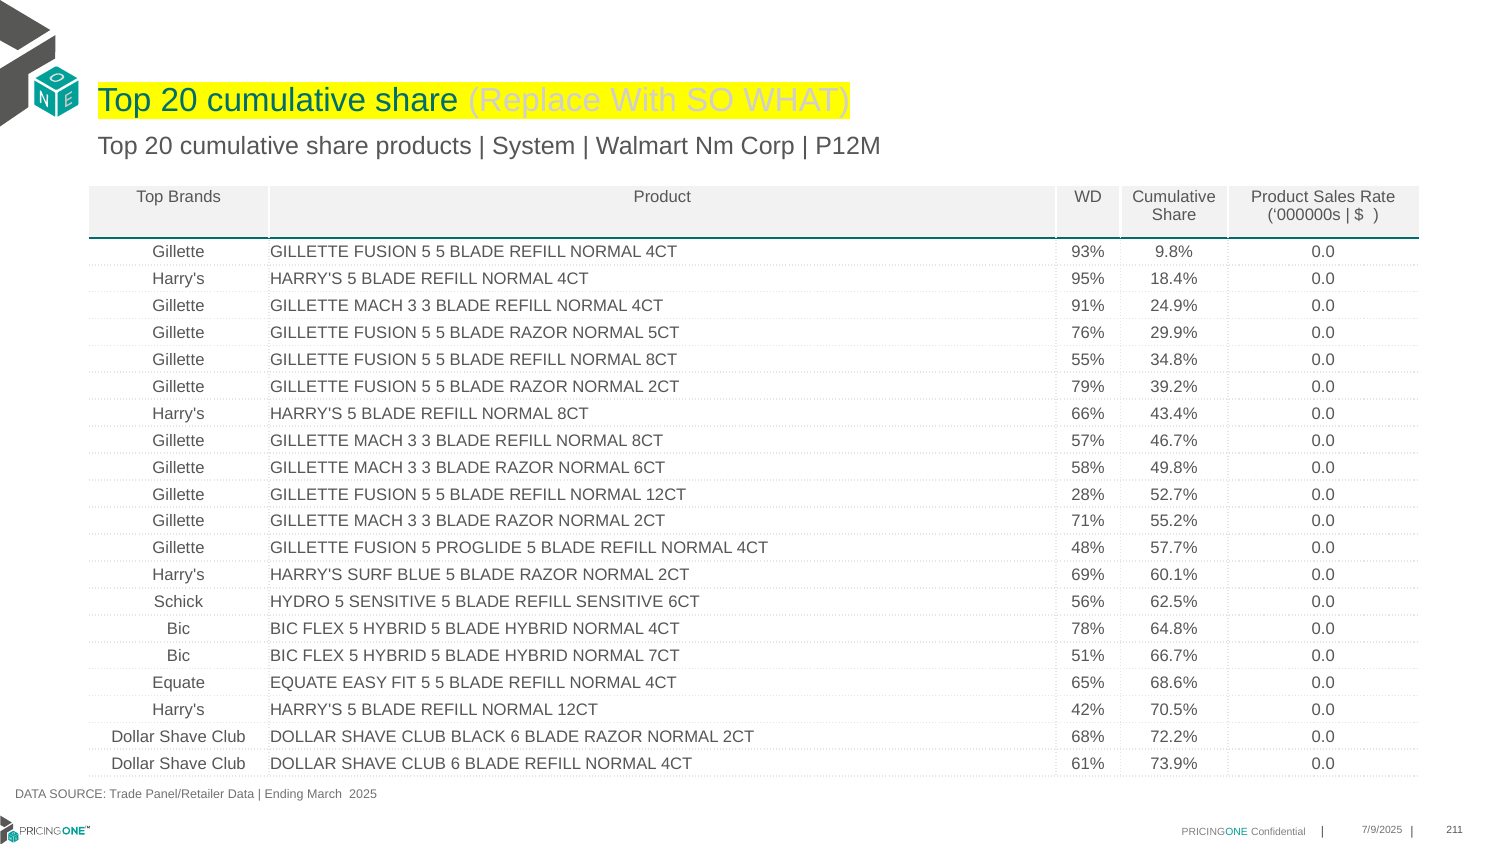

# Top 20 cumulative share (Replace With SO WHAT)
Top 20 cumulative share products | System | Walmart Nm Corp | P12M
| Top Brands | Product | WD | Cumulative Share | Product Sales Rate (‘000000s | $ ) |
| --- | --- | --- | --- | --- |
| Gillette | GILLETTE FUSION 5 5 BLADE REFILL NORMAL 4CT | 93% | 9.8% | 0.0 |
| Harry's | HARRY'S 5 BLADE REFILL NORMAL 4CT | 95% | 18.4% | 0.0 |
| Gillette | GILLETTE MACH 3 3 BLADE REFILL NORMAL 4CT | 91% | 24.9% | 0.0 |
| Gillette | GILLETTE FUSION 5 5 BLADE RAZOR NORMAL 5CT | 76% | 29.9% | 0.0 |
| Gillette | GILLETTE FUSION 5 5 BLADE REFILL NORMAL 8CT | 55% | 34.8% | 0.0 |
| Gillette | GILLETTE FUSION 5 5 BLADE RAZOR NORMAL 2CT | 79% | 39.2% | 0.0 |
| Harry's | HARRY'S 5 BLADE REFILL NORMAL 8CT | 66% | 43.4% | 0.0 |
| Gillette | GILLETTE MACH 3 3 BLADE REFILL NORMAL 8CT | 57% | 46.7% | 0.0 |
| Gillette | GILLETTE MACH 3 3 BLADE RAZOR NORMAL 6CT | 58% | 49.8% | 0.0 |
| Gillette | GILLETTE FUSION 5 5 BLADE REFILL NORMAL 12CT | 28% | 52.7% | 0.0 |
| Gillette | GILLETTE MACH 3 3 BLADE RAZOR NORMAL 2CT | 71% | 55.2% | 0.0 |
| Gillette | GILLETTE FUSION 5 PROGLIDE 5 BLADE REFILL NORMAL 4CT | 48% | 57.7% | 0.0 |
| Harry's | HARRY'S SURF BLUE 5 BLADE RAZOR NORMAL 2CT | 69% | 60.1% | 0.0 |
| Schick | HYDRO 5 SENSITIVE 5 BLADE REFILL SENSITIVE 6CT | 56% | 62.5% | 0.0 |
| Bic | BIC FLEX 5 HYBRID 5 BLADE HYBRID NORMAL 4CT | 78% | 64.8% | 0.0 |
| Bic | BIC FLEX 5 HYBRID 5 BLADE HYBRID NORMAL 7CT | 51% | 66.7% | 0.0 |
| Equate | EQUATE EASY FIT 5 5 BLADE REFILL NORMAL 4CT | 65% | 68.6% | 0.0 |
| Harry's | HARRY'S 5 BLADE REFILL NORMAL 12CT | 42% | 70.5% | 0.0 |
| Dollar Shave Club | DOLLAR SHAVE CLUB BLACK 6 BLADE RAZOR NORMAL 2CT | 68% | 72.2% | 0.0 |
| Dollar Shave Club | DOLLAR SHAVE CLUB 6 BLADE REFILL NORMAL 4CT | 61% | 73.9% | 0.0 |
DATA SOURCE: Trade Panel/Retailer Data | Ending March  2025

7/9/2025
211